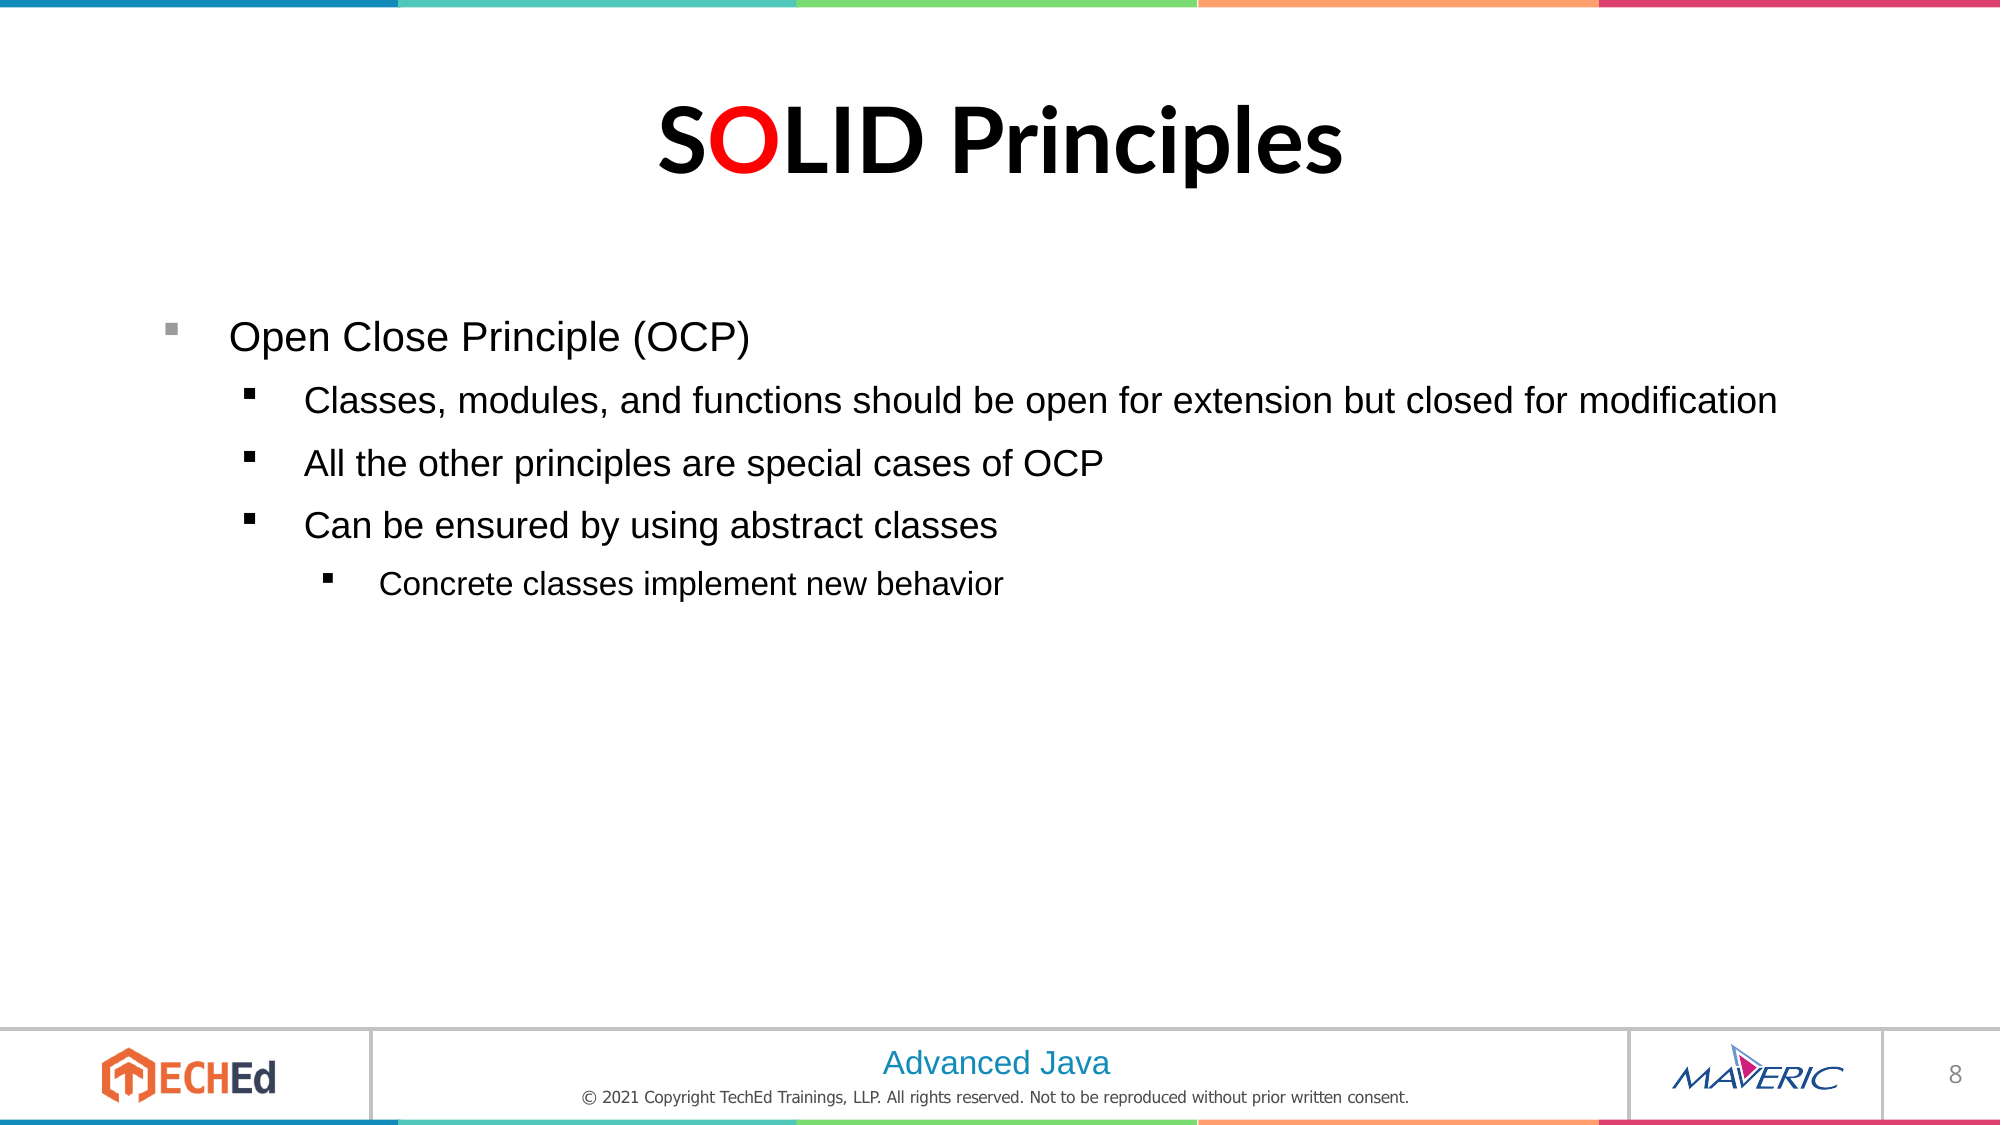

# SOLID Principles
Open Close Principle (OCP)
Classes, modules, and functions should be open for extension but closed for modification
All the other principles are special cases of OCP
Can be ensured by using abstract classes
Concrete classes implement new behavior